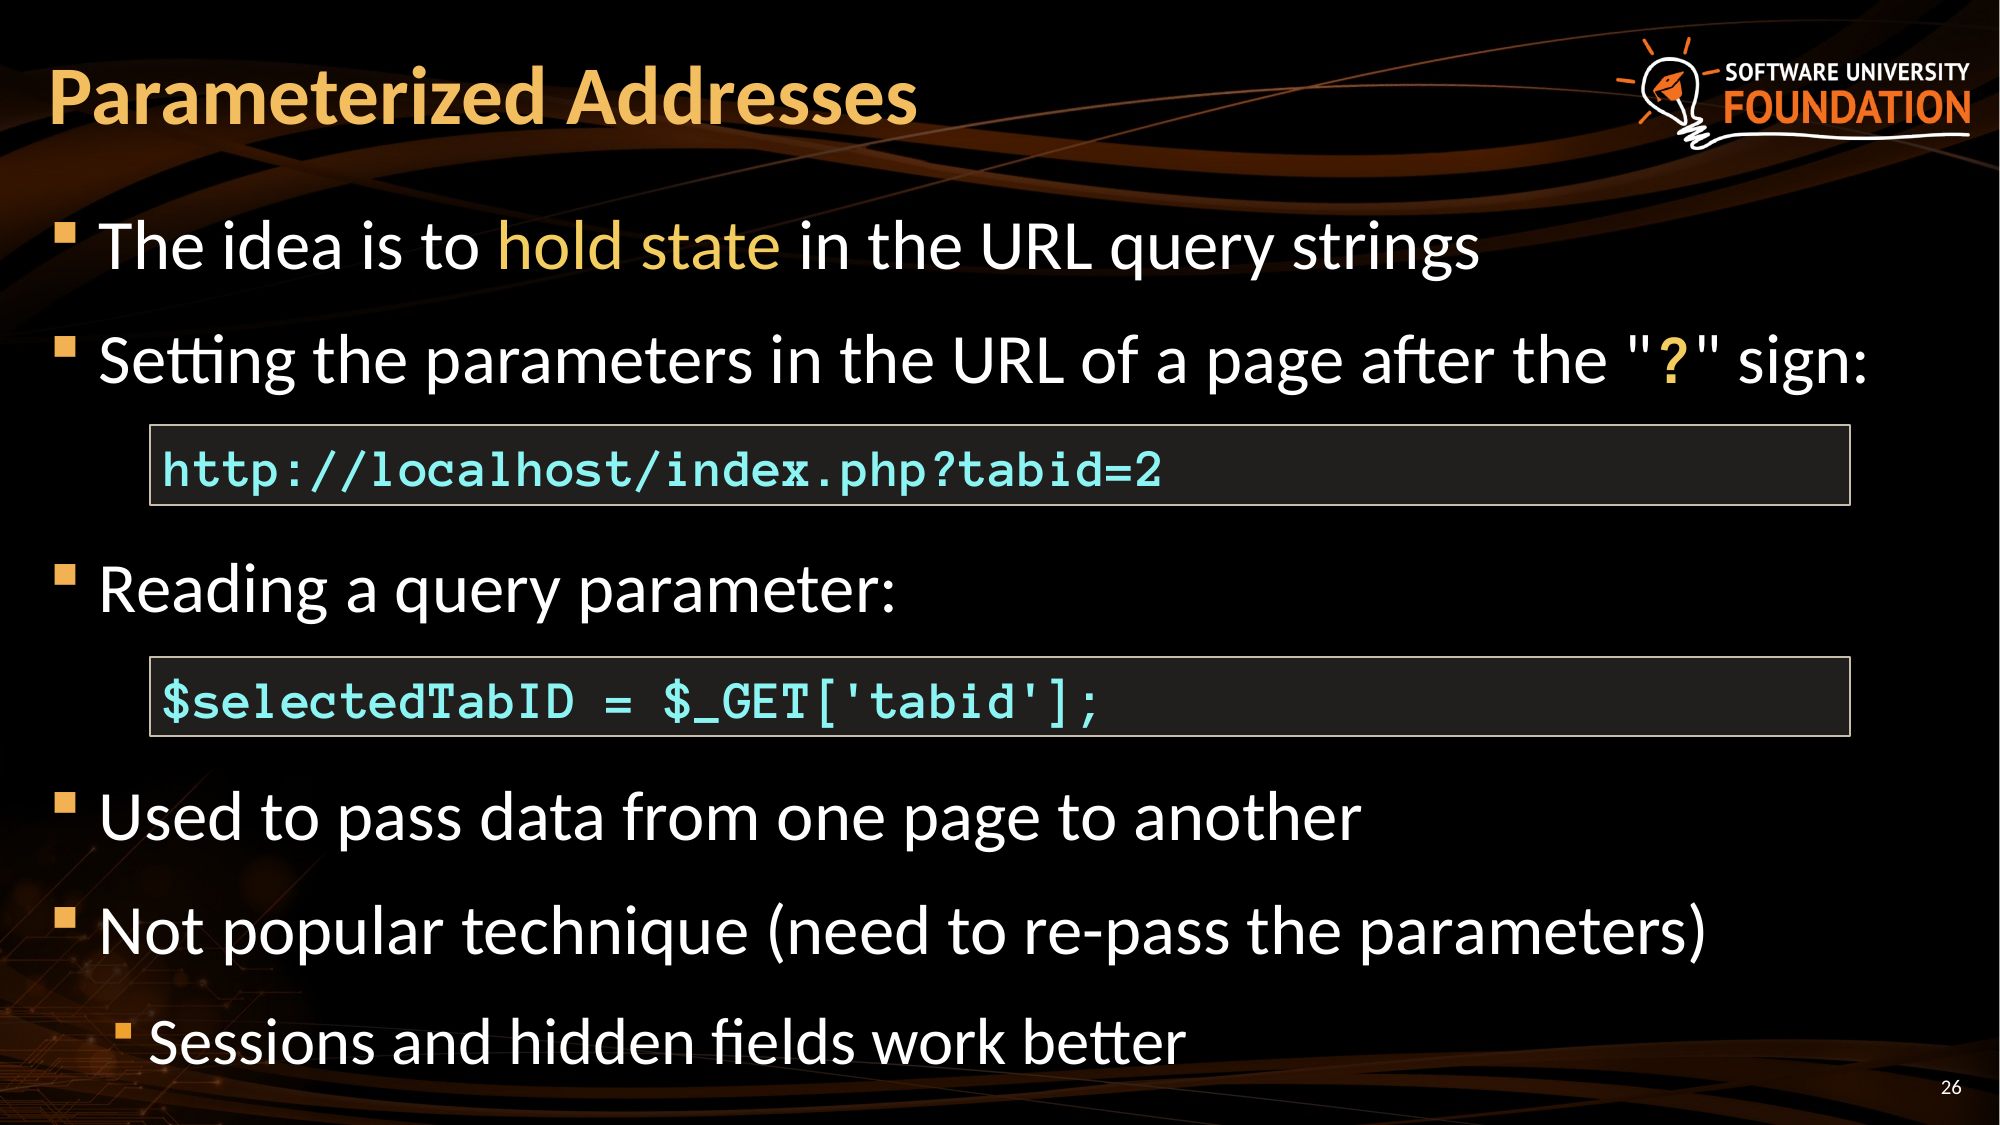

# Parameterized Addresses
The idea is to hold state in the URL query strings
Setting the parameters in the URL of a page after the "?" sign:

Reading a query parameter:

Used to pass data from one page to another
Not popular technique (need to re-pass the parameters)
Sessions and hidden fields work better
http://localhost/index.php?tabid=2
$selectedTabID = $_GET['tabid'];
26